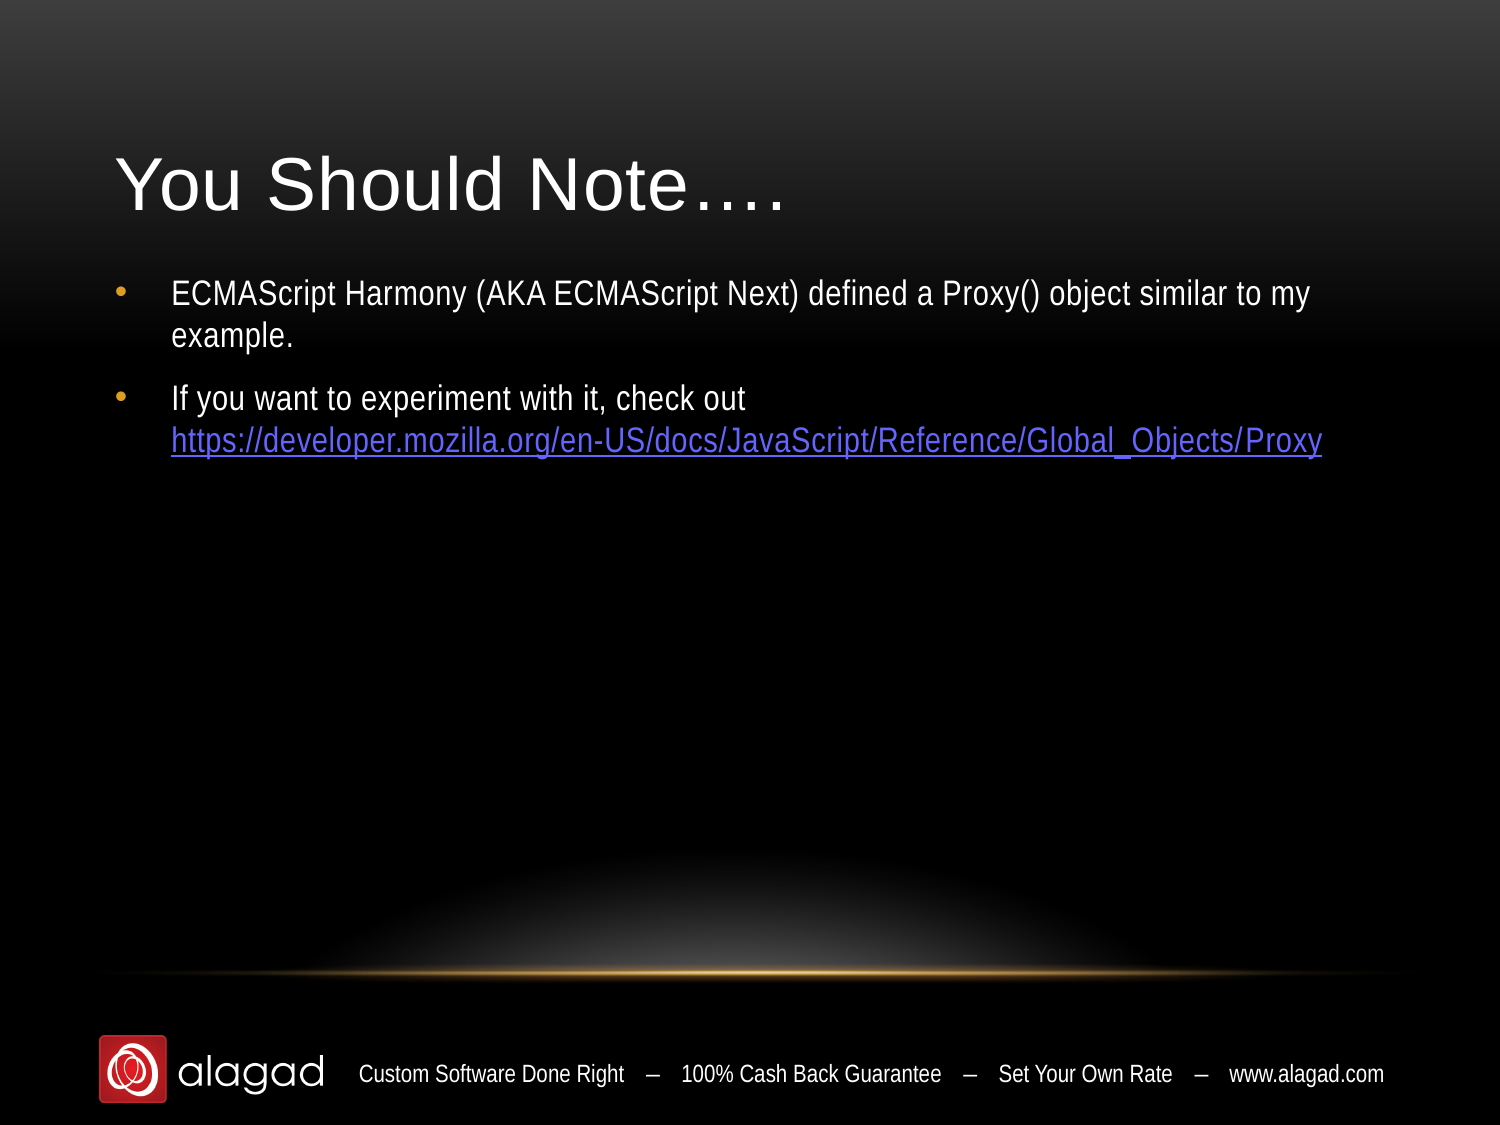

# You Should Note….
ECMAScript Harmony (AKA ECMAScript Next) defined a Proxy() object similar to my example.
If you want to experiment with it, check out https://developer.mozilla.org/en-US/docs/JavaScript/Reference/Global_Objects/Proxy

Custom Software Done Right   –   100% Cash Back Guarantee   –   Set Your Own Rate   –   www.alagad.com